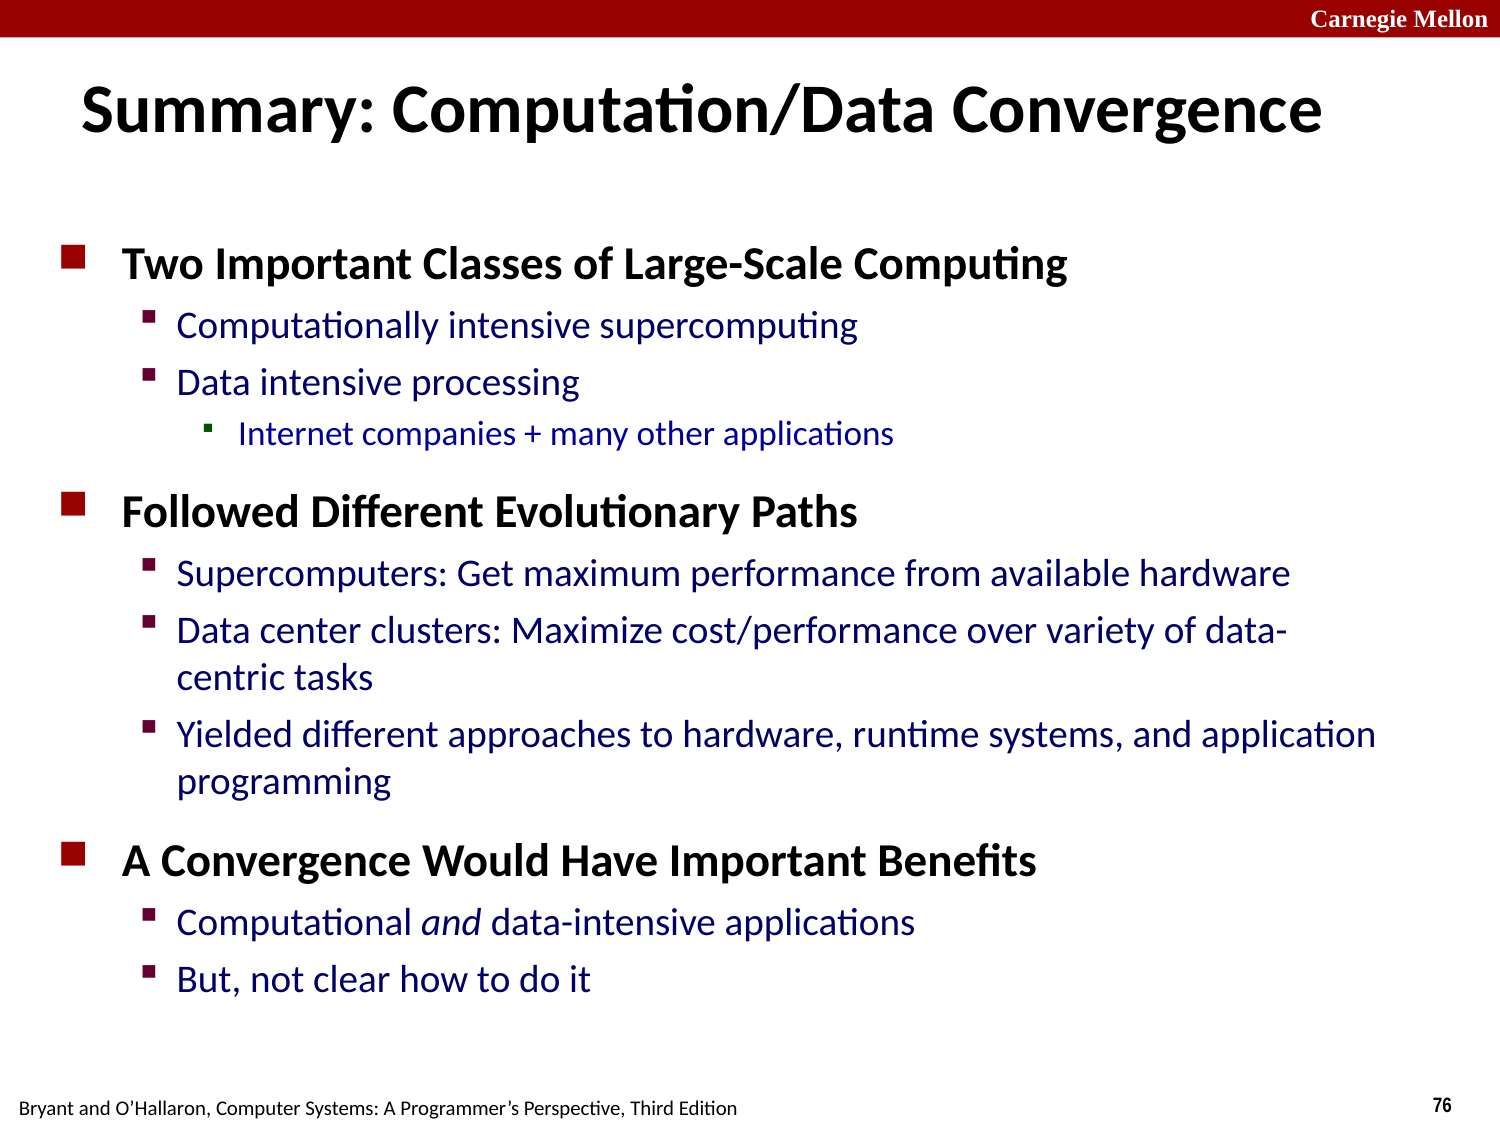

# Summary: Computation/Data Convergence
Two Important Classes of Large-Scale Computing
Computationally intensive supercomputing
Data intensive processing
Internet companies + many other applications
Followed Different Evolutionary Paths
Supercomputers: Get maximum performance from available hardware
Data center clusters: Maximize cost/performance over variety of data-centric tasks
Yielded different approaches to hardware, runtime systems, and application programming
A Convergence Would Have Important Benefits
Computational and data-intensive applications
But, not clear how to do it